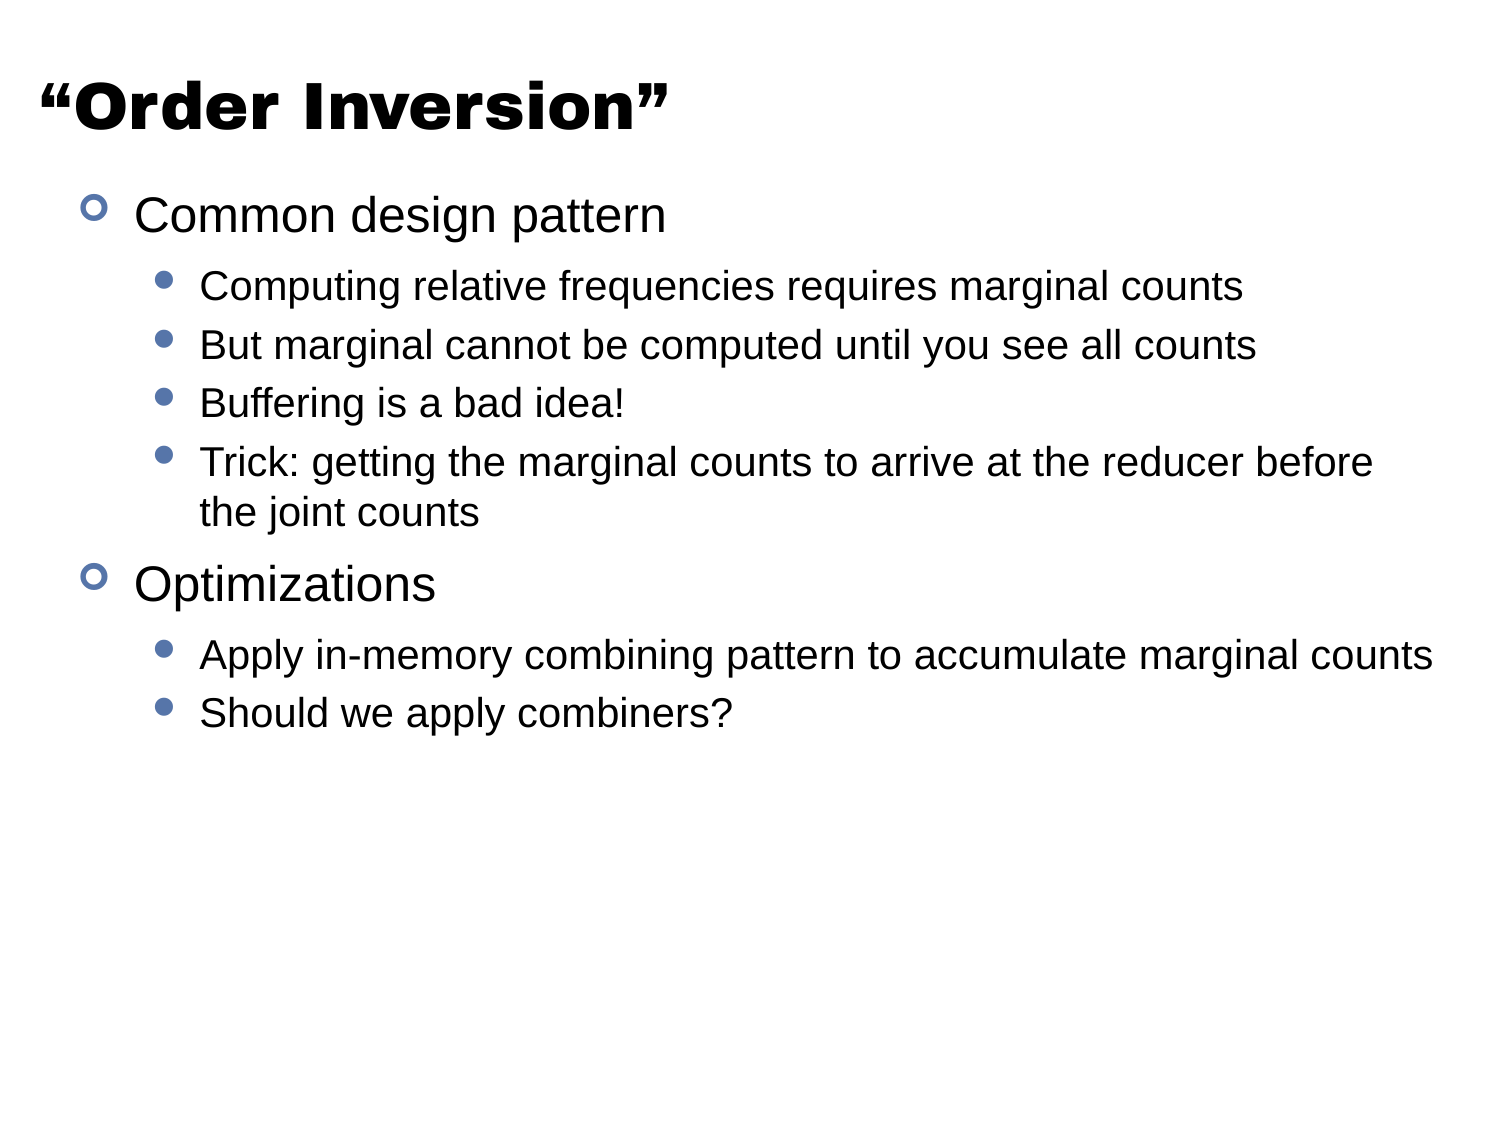

# “Order Inversion”
Common design pattern
Computing relative frequencies requires marginal counts
But marginal cannot be computed until you see all counts
Buffering is a bad idea!
Trick: getting the marginal counts to arrive at the reducer before the joint counts
Optimizations
Apply in-memory combining pattern to accumulate marginal counts
Should we apply combiners?